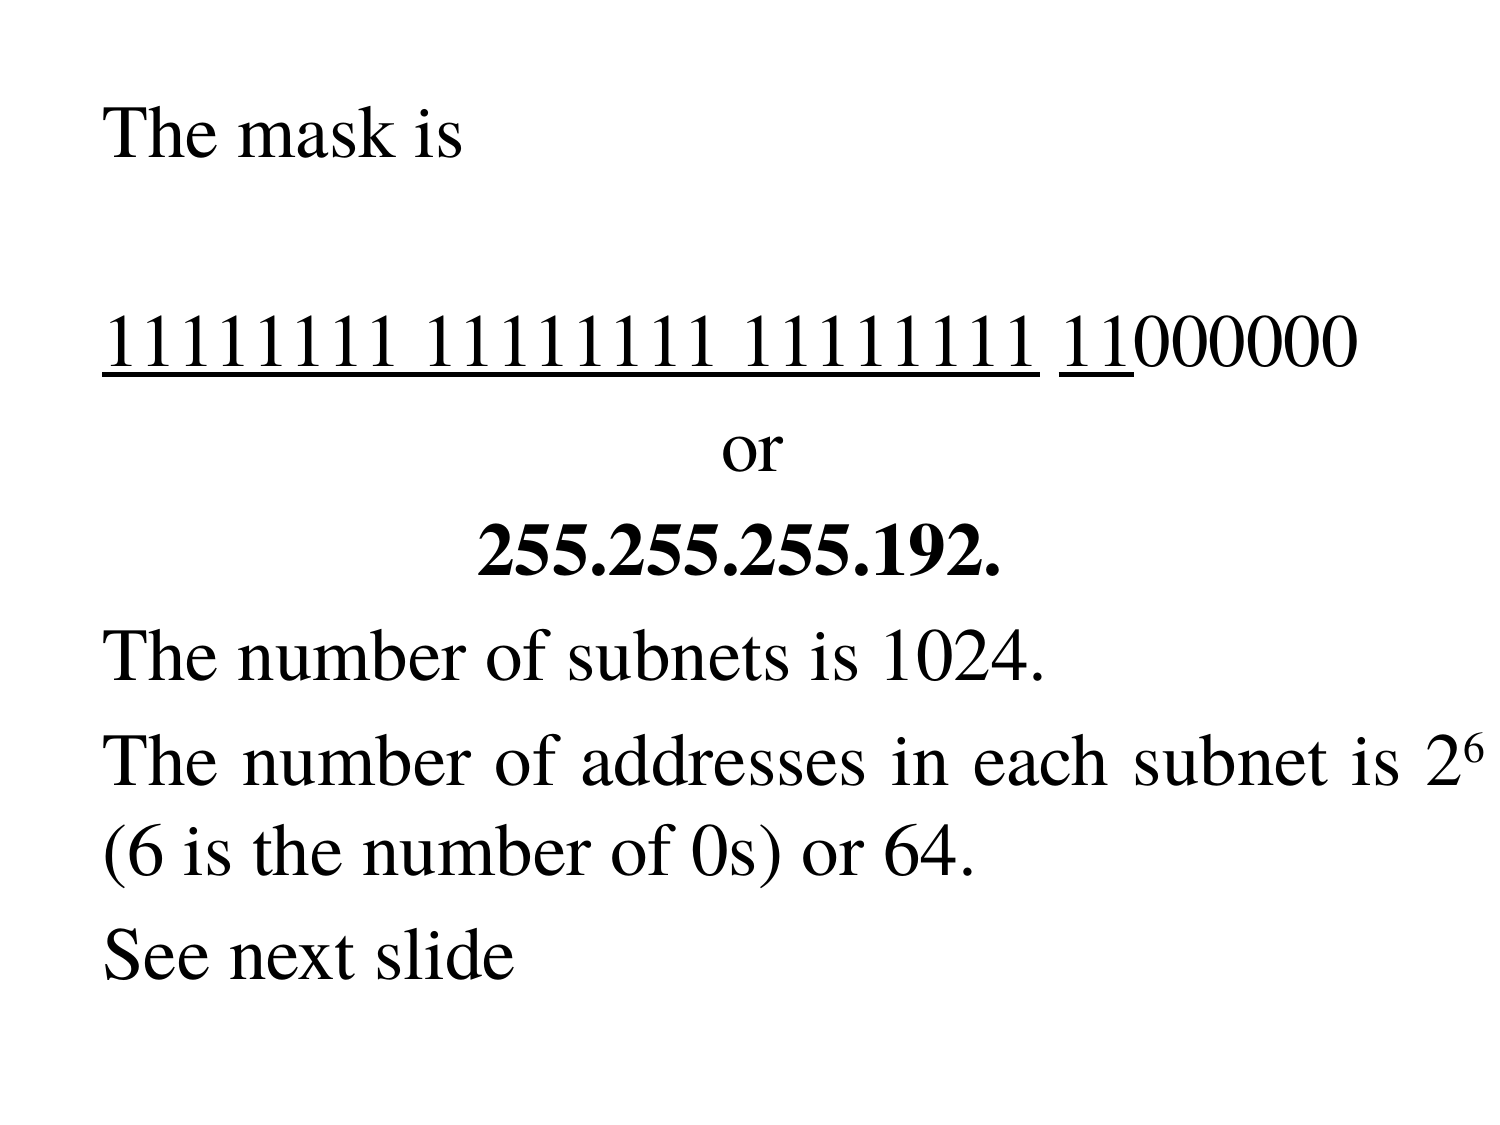

The mask is

11111111 11111111 11111111 11000000
                                 or
                    255.255.255.192.
The number of subnets is 1024.
The number of addresses in each subnet is 26 (6 is the number of 0s) or 64.
See next slide